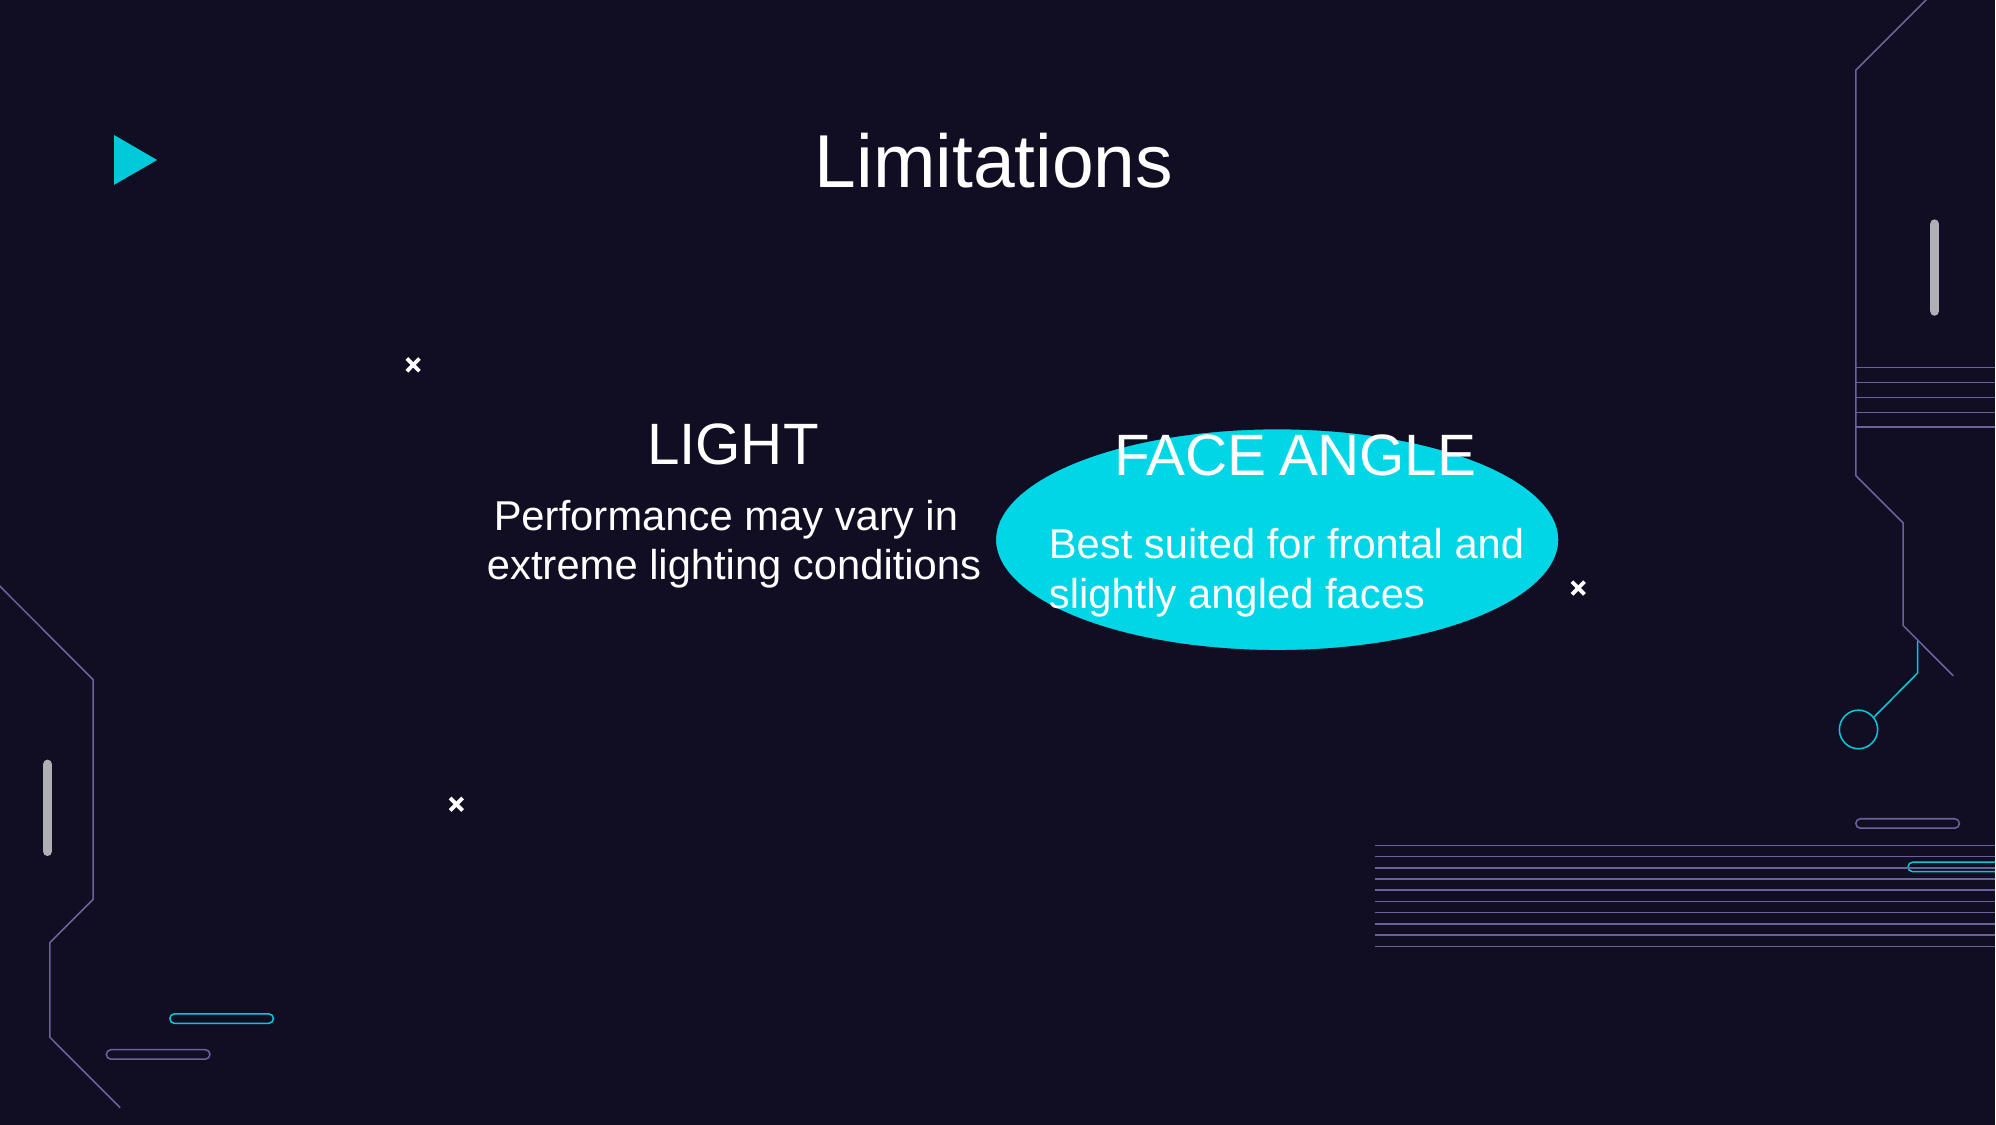

# Limitations

LIGHT

FACE ANGLE
 Performance may vary in extreme lighting conditions

Best suited for frontal and slightly angled faces